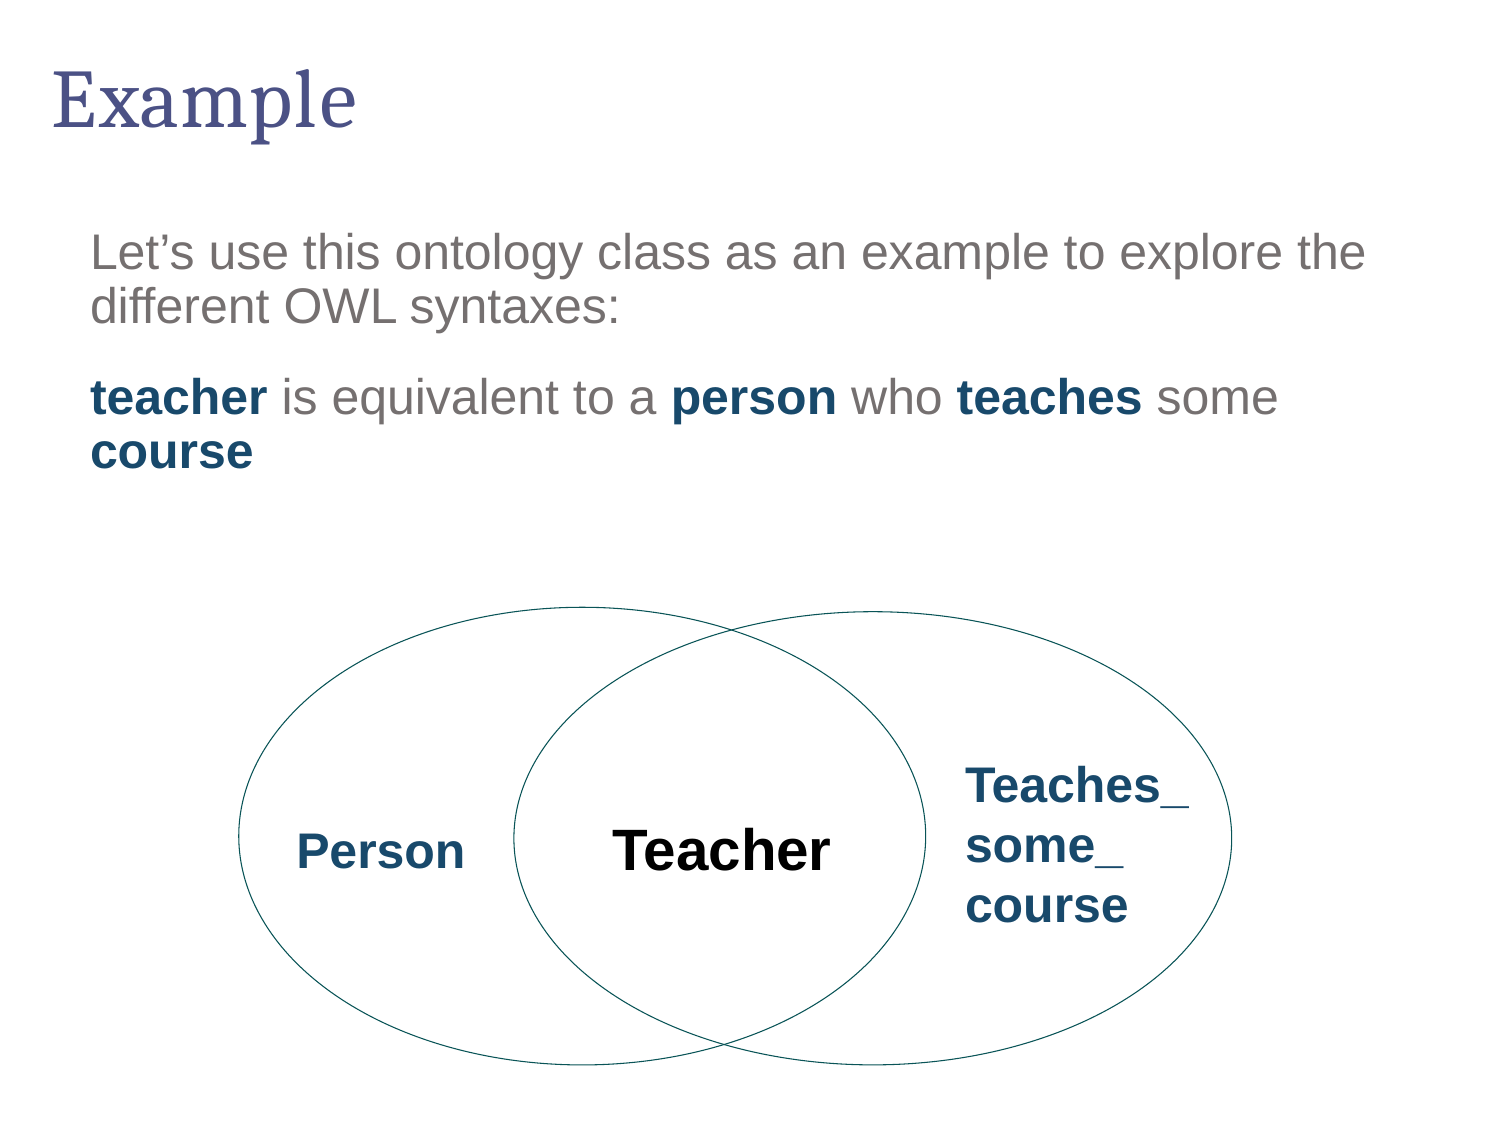

# Example
Let’s use this ontology class as an example to explore the different OWL syntaxes:
teacher is equivalent to a person who teaches some course

Teaches_
some_
course
Teacher
Person